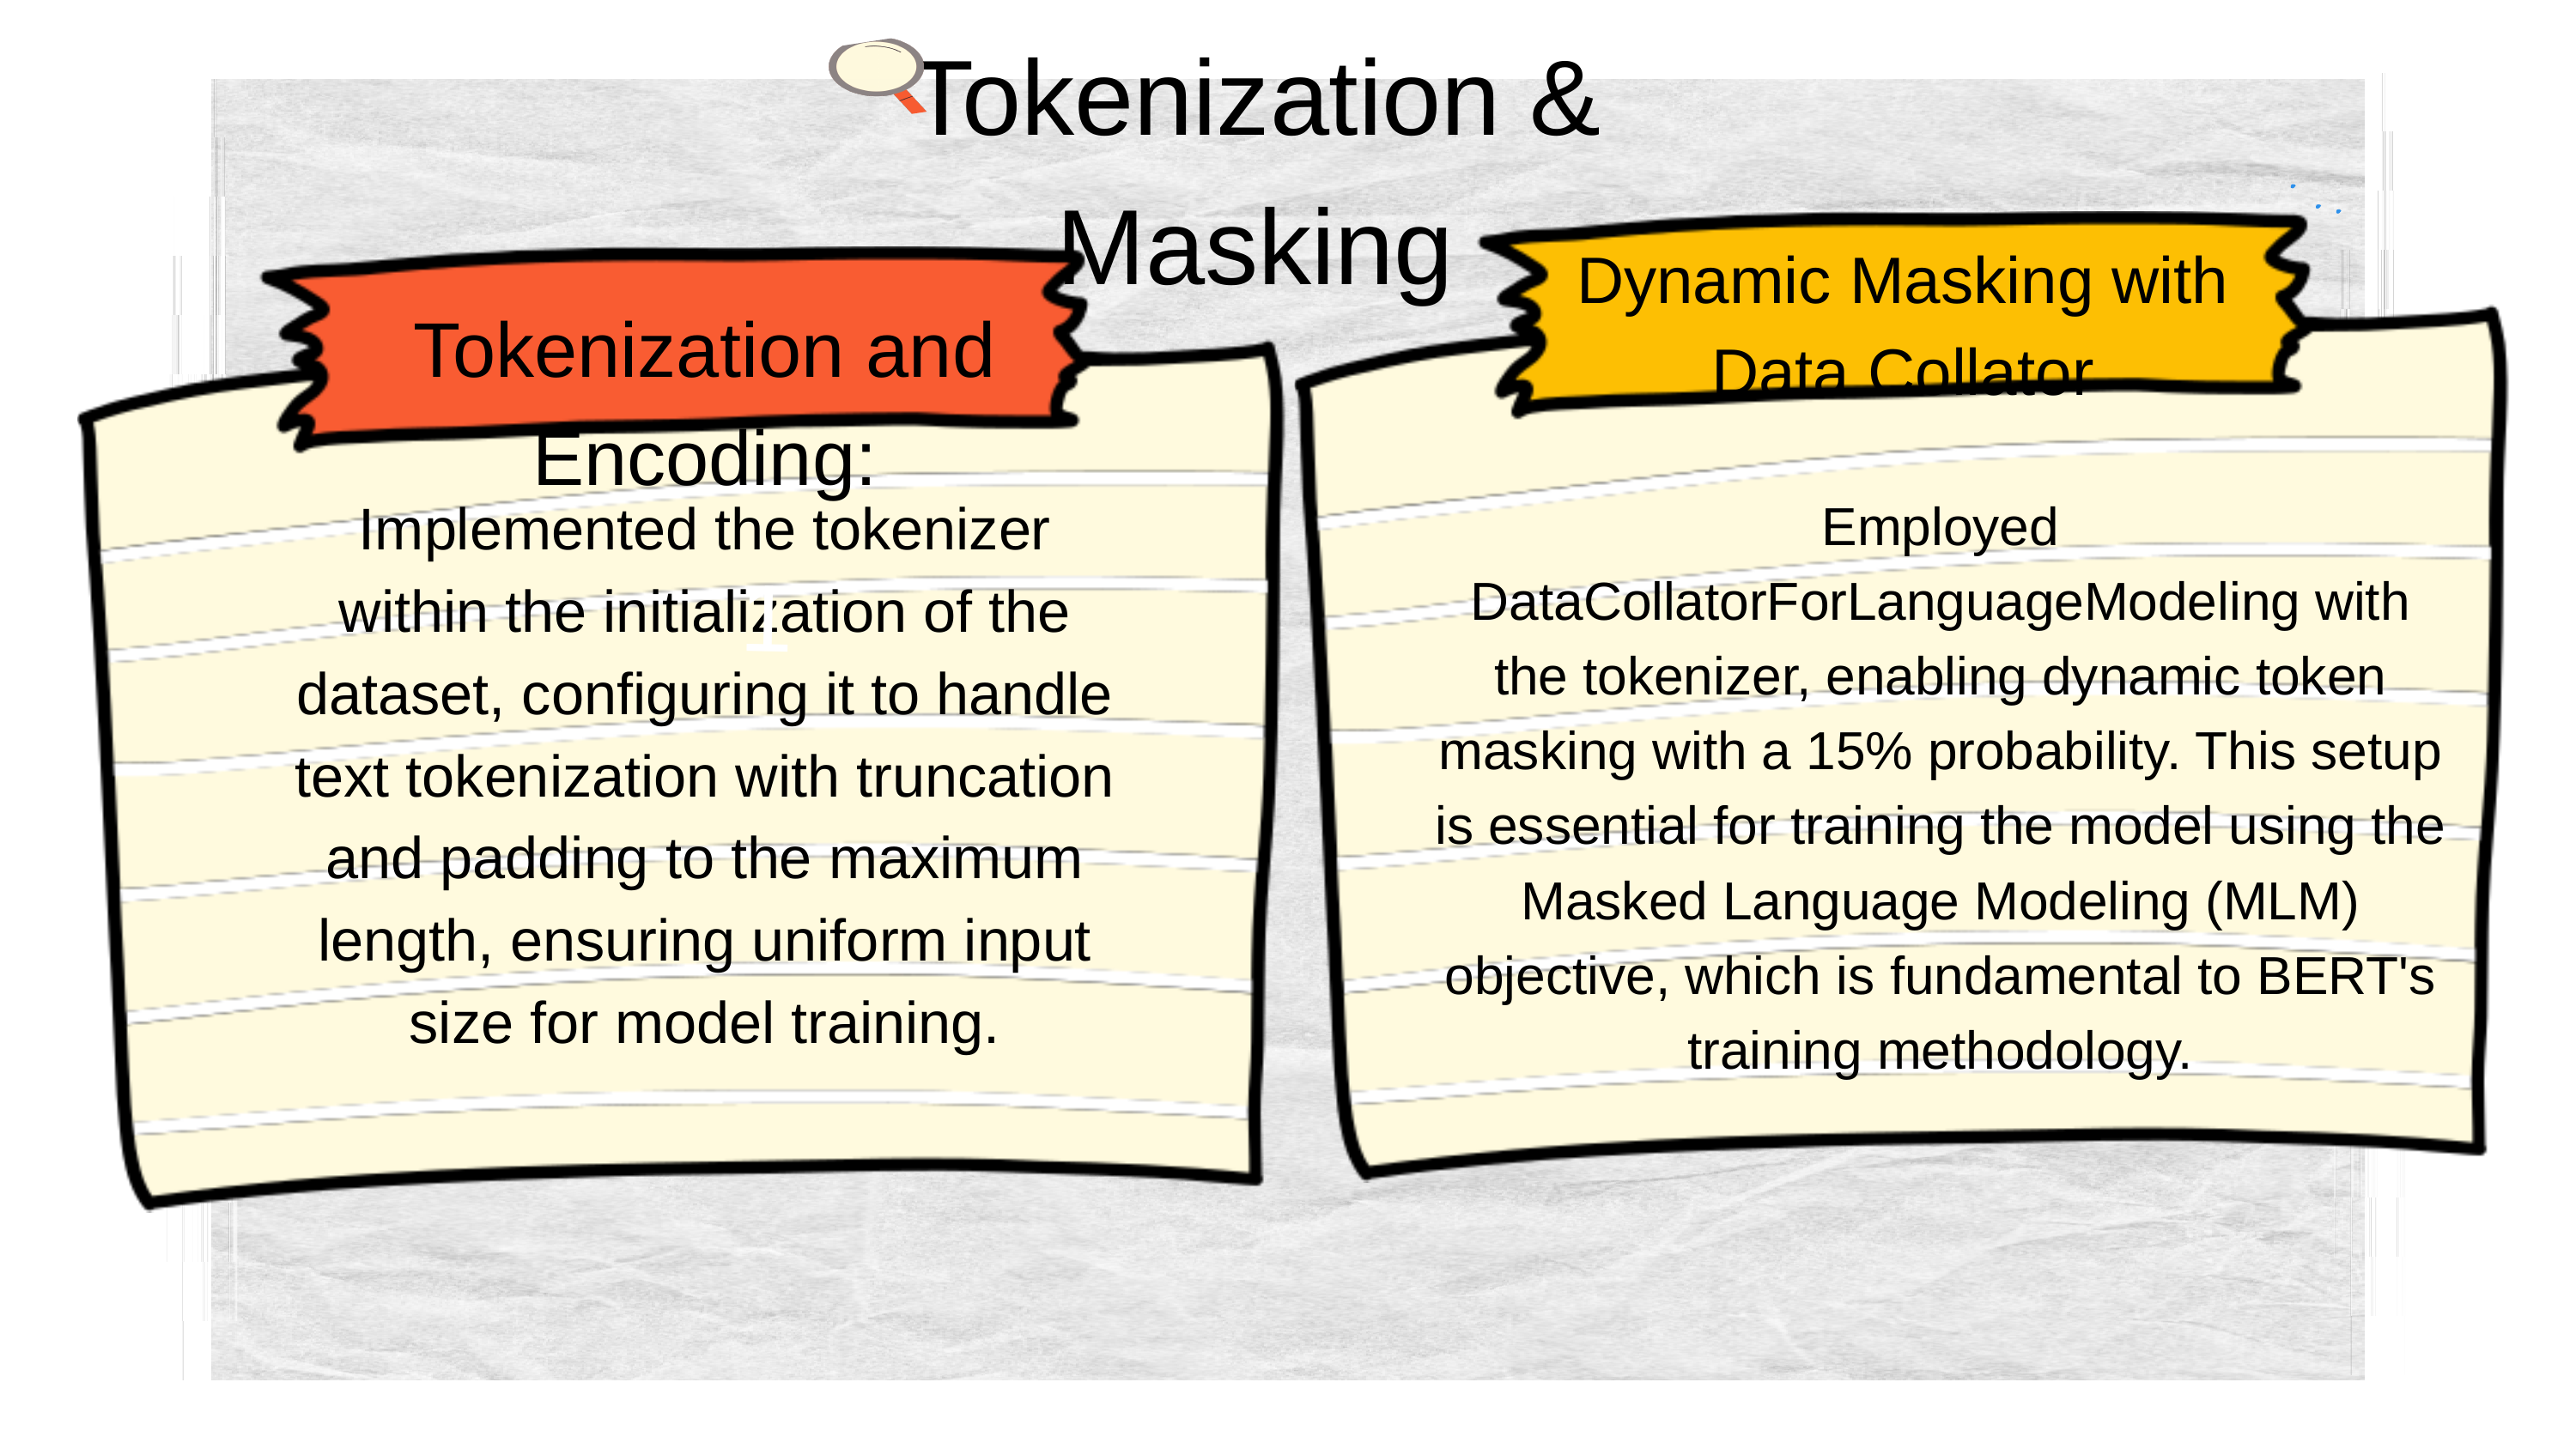

Tokenization & Masking

Dynamic Masking with Data Collator

Tokenization and Encoding:

Implemented the tokenizer within the initialization of the dataset, configuring it to handle text tokenization with truncation and padding to the maximum length, ensuring uniform input size for model training.

Employed DataCollatorForLanguageModeling with the tokenizer, enabling dynamic token masking with a 15% probability. This setup is essential for training the model using the Masked Language Modeling (MLM) objective, which is fundamental to BERT's training methodology.

1